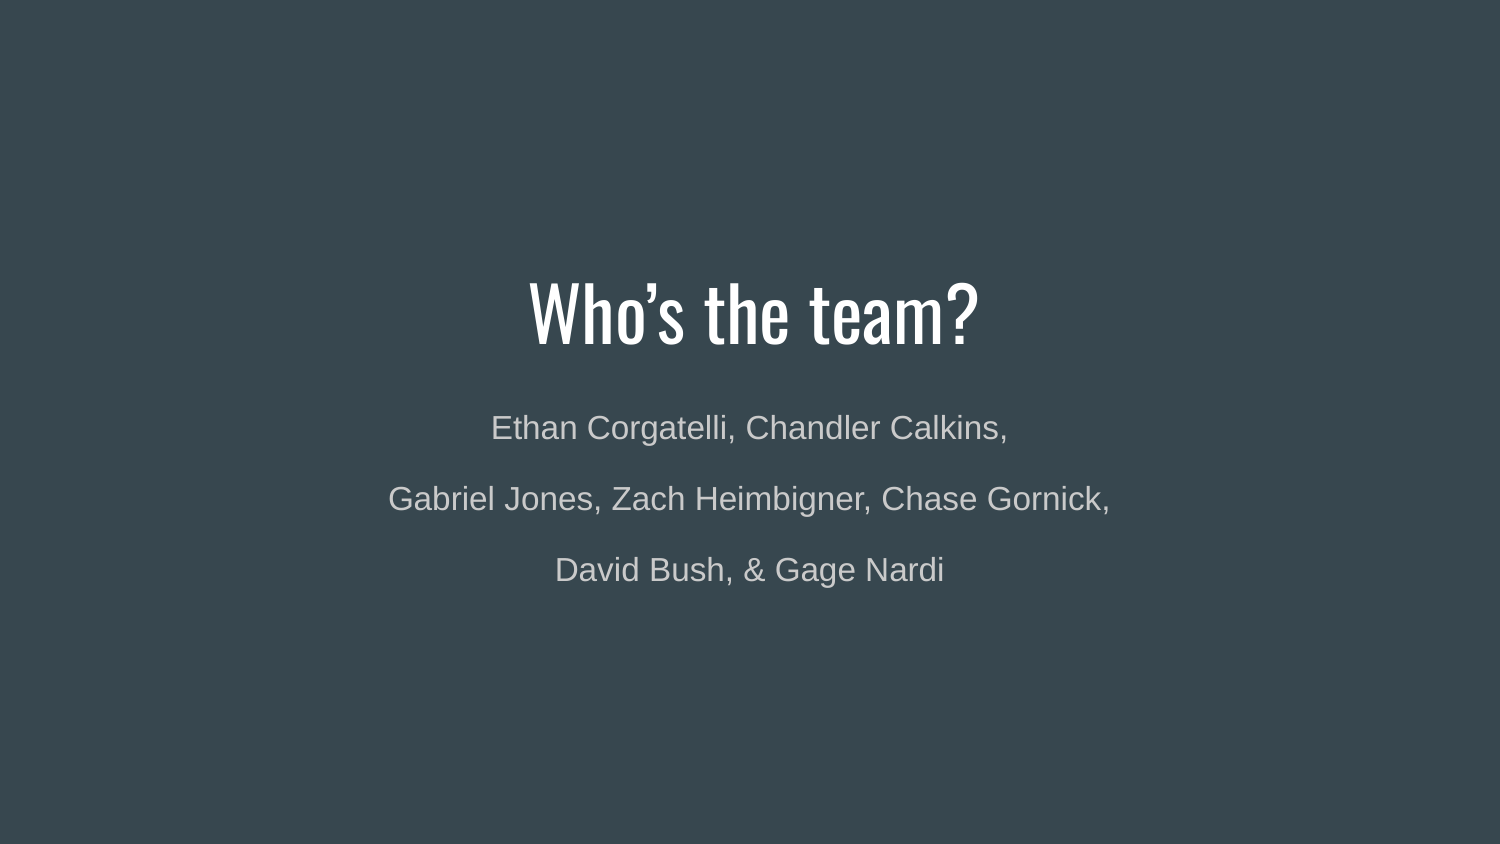

# Who’s the team?
Ethan Corgatelli, Chandler Calkins,
Gabriel Jones, Zach Heimbigner, Chase Gornick,
David Bush, & Gage Nardi